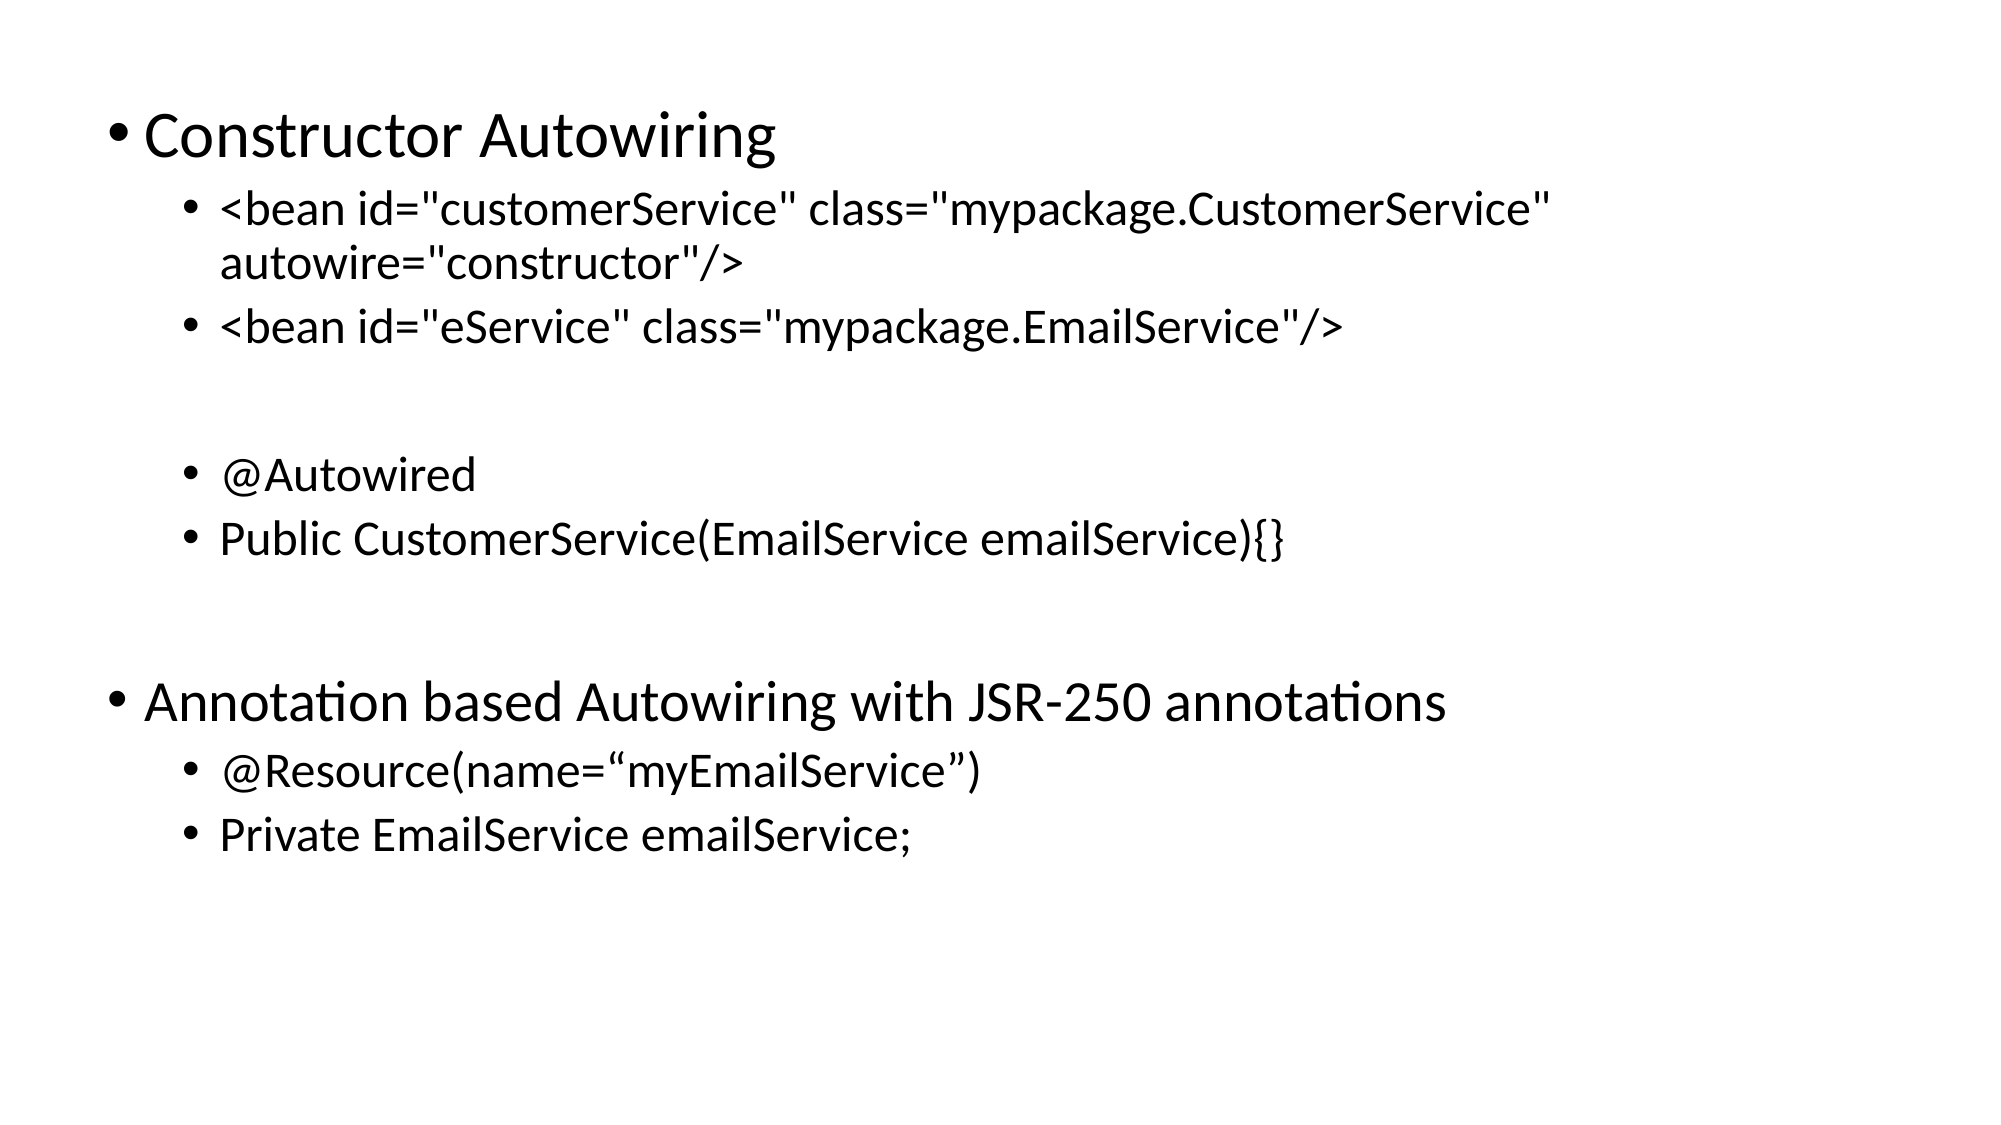

Constructor Autowiring
<bean id="customerService" class="mypackage.CustomerService" autowire="constructor"/>
<bean id="eService" class="mypackage.EmailService"/>

@Autowired
Public CustomerService(EmailService emailService){}

Annotation based Autowiring with JSR-250 annotations
@Resource(name=“myEmailService”)
Private EmailService emailService;